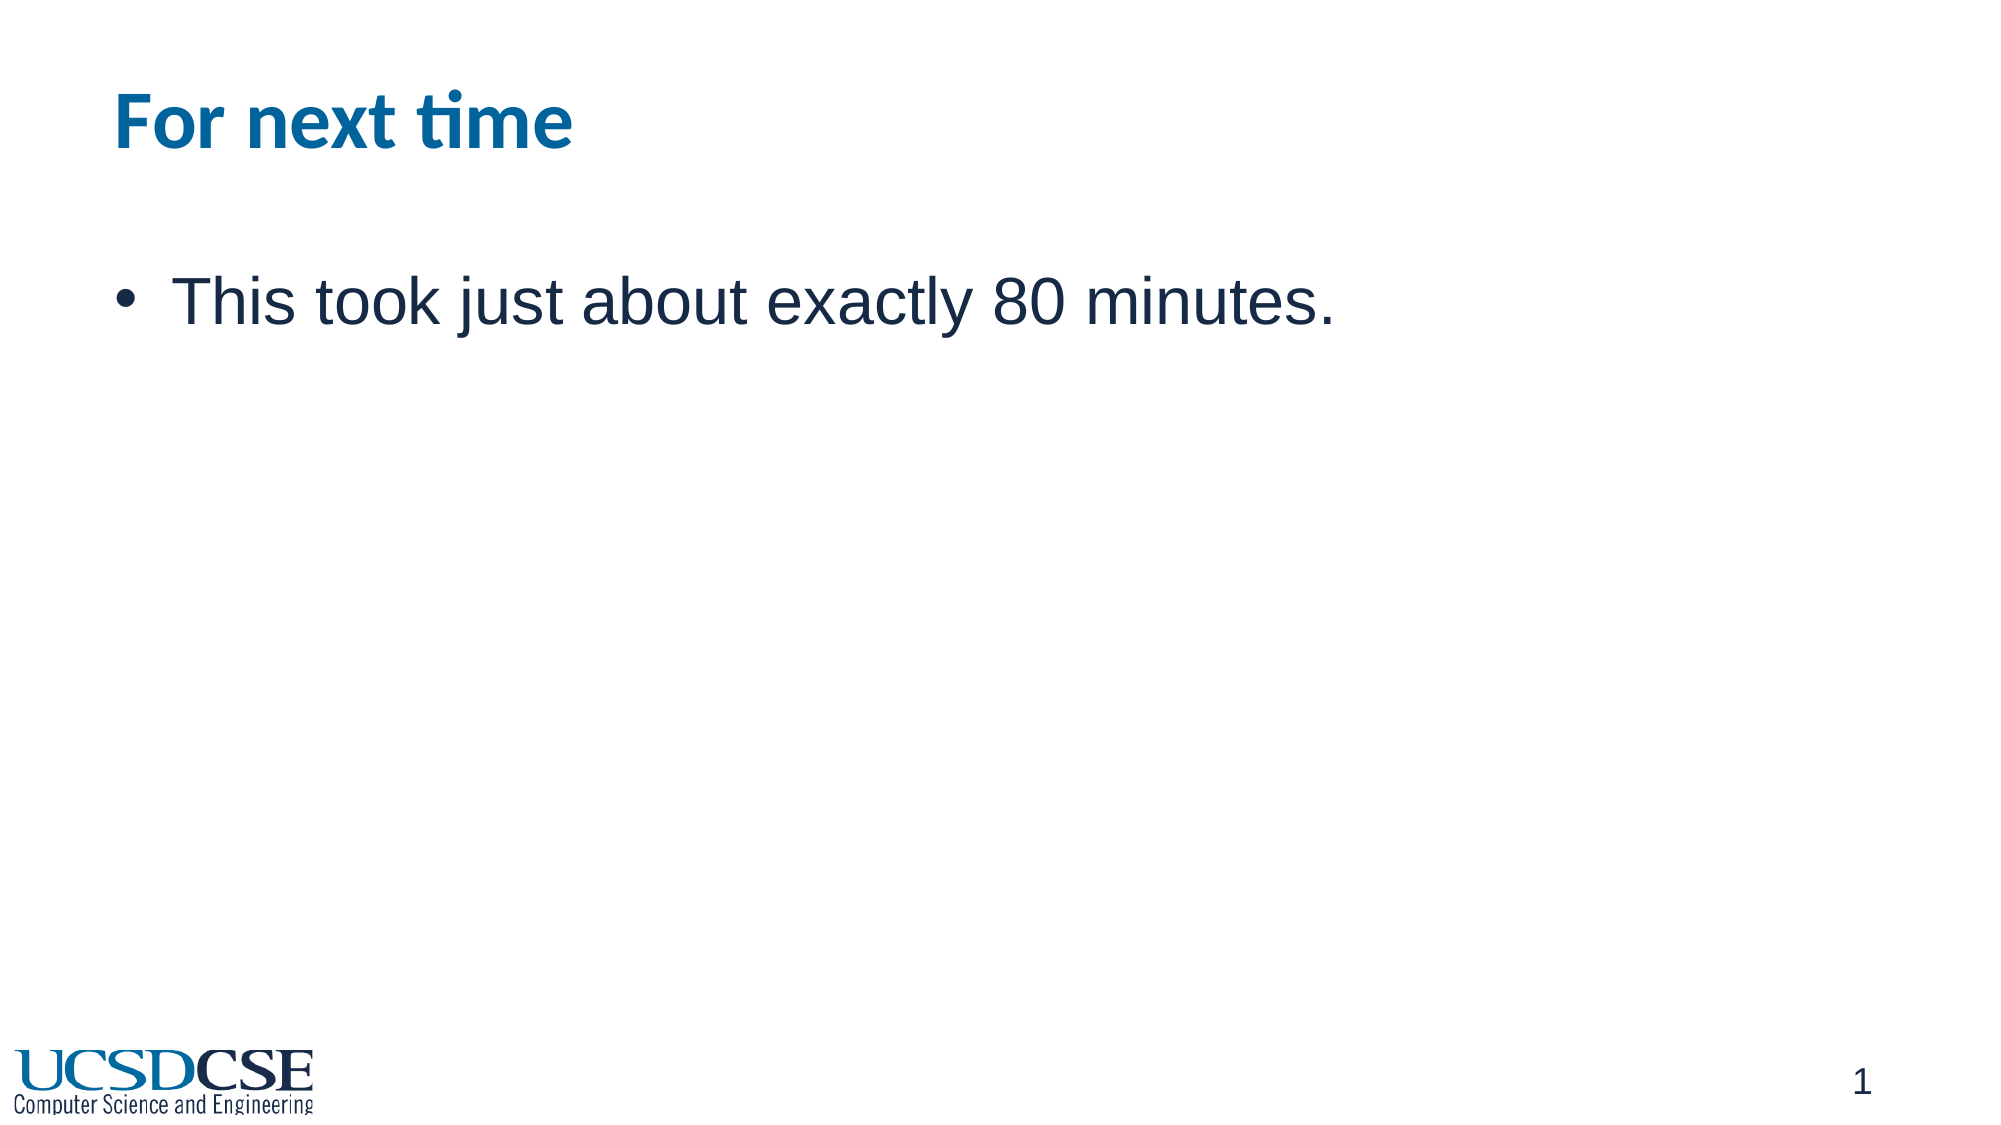

# For next time
This took just about exactly 80 minutes.